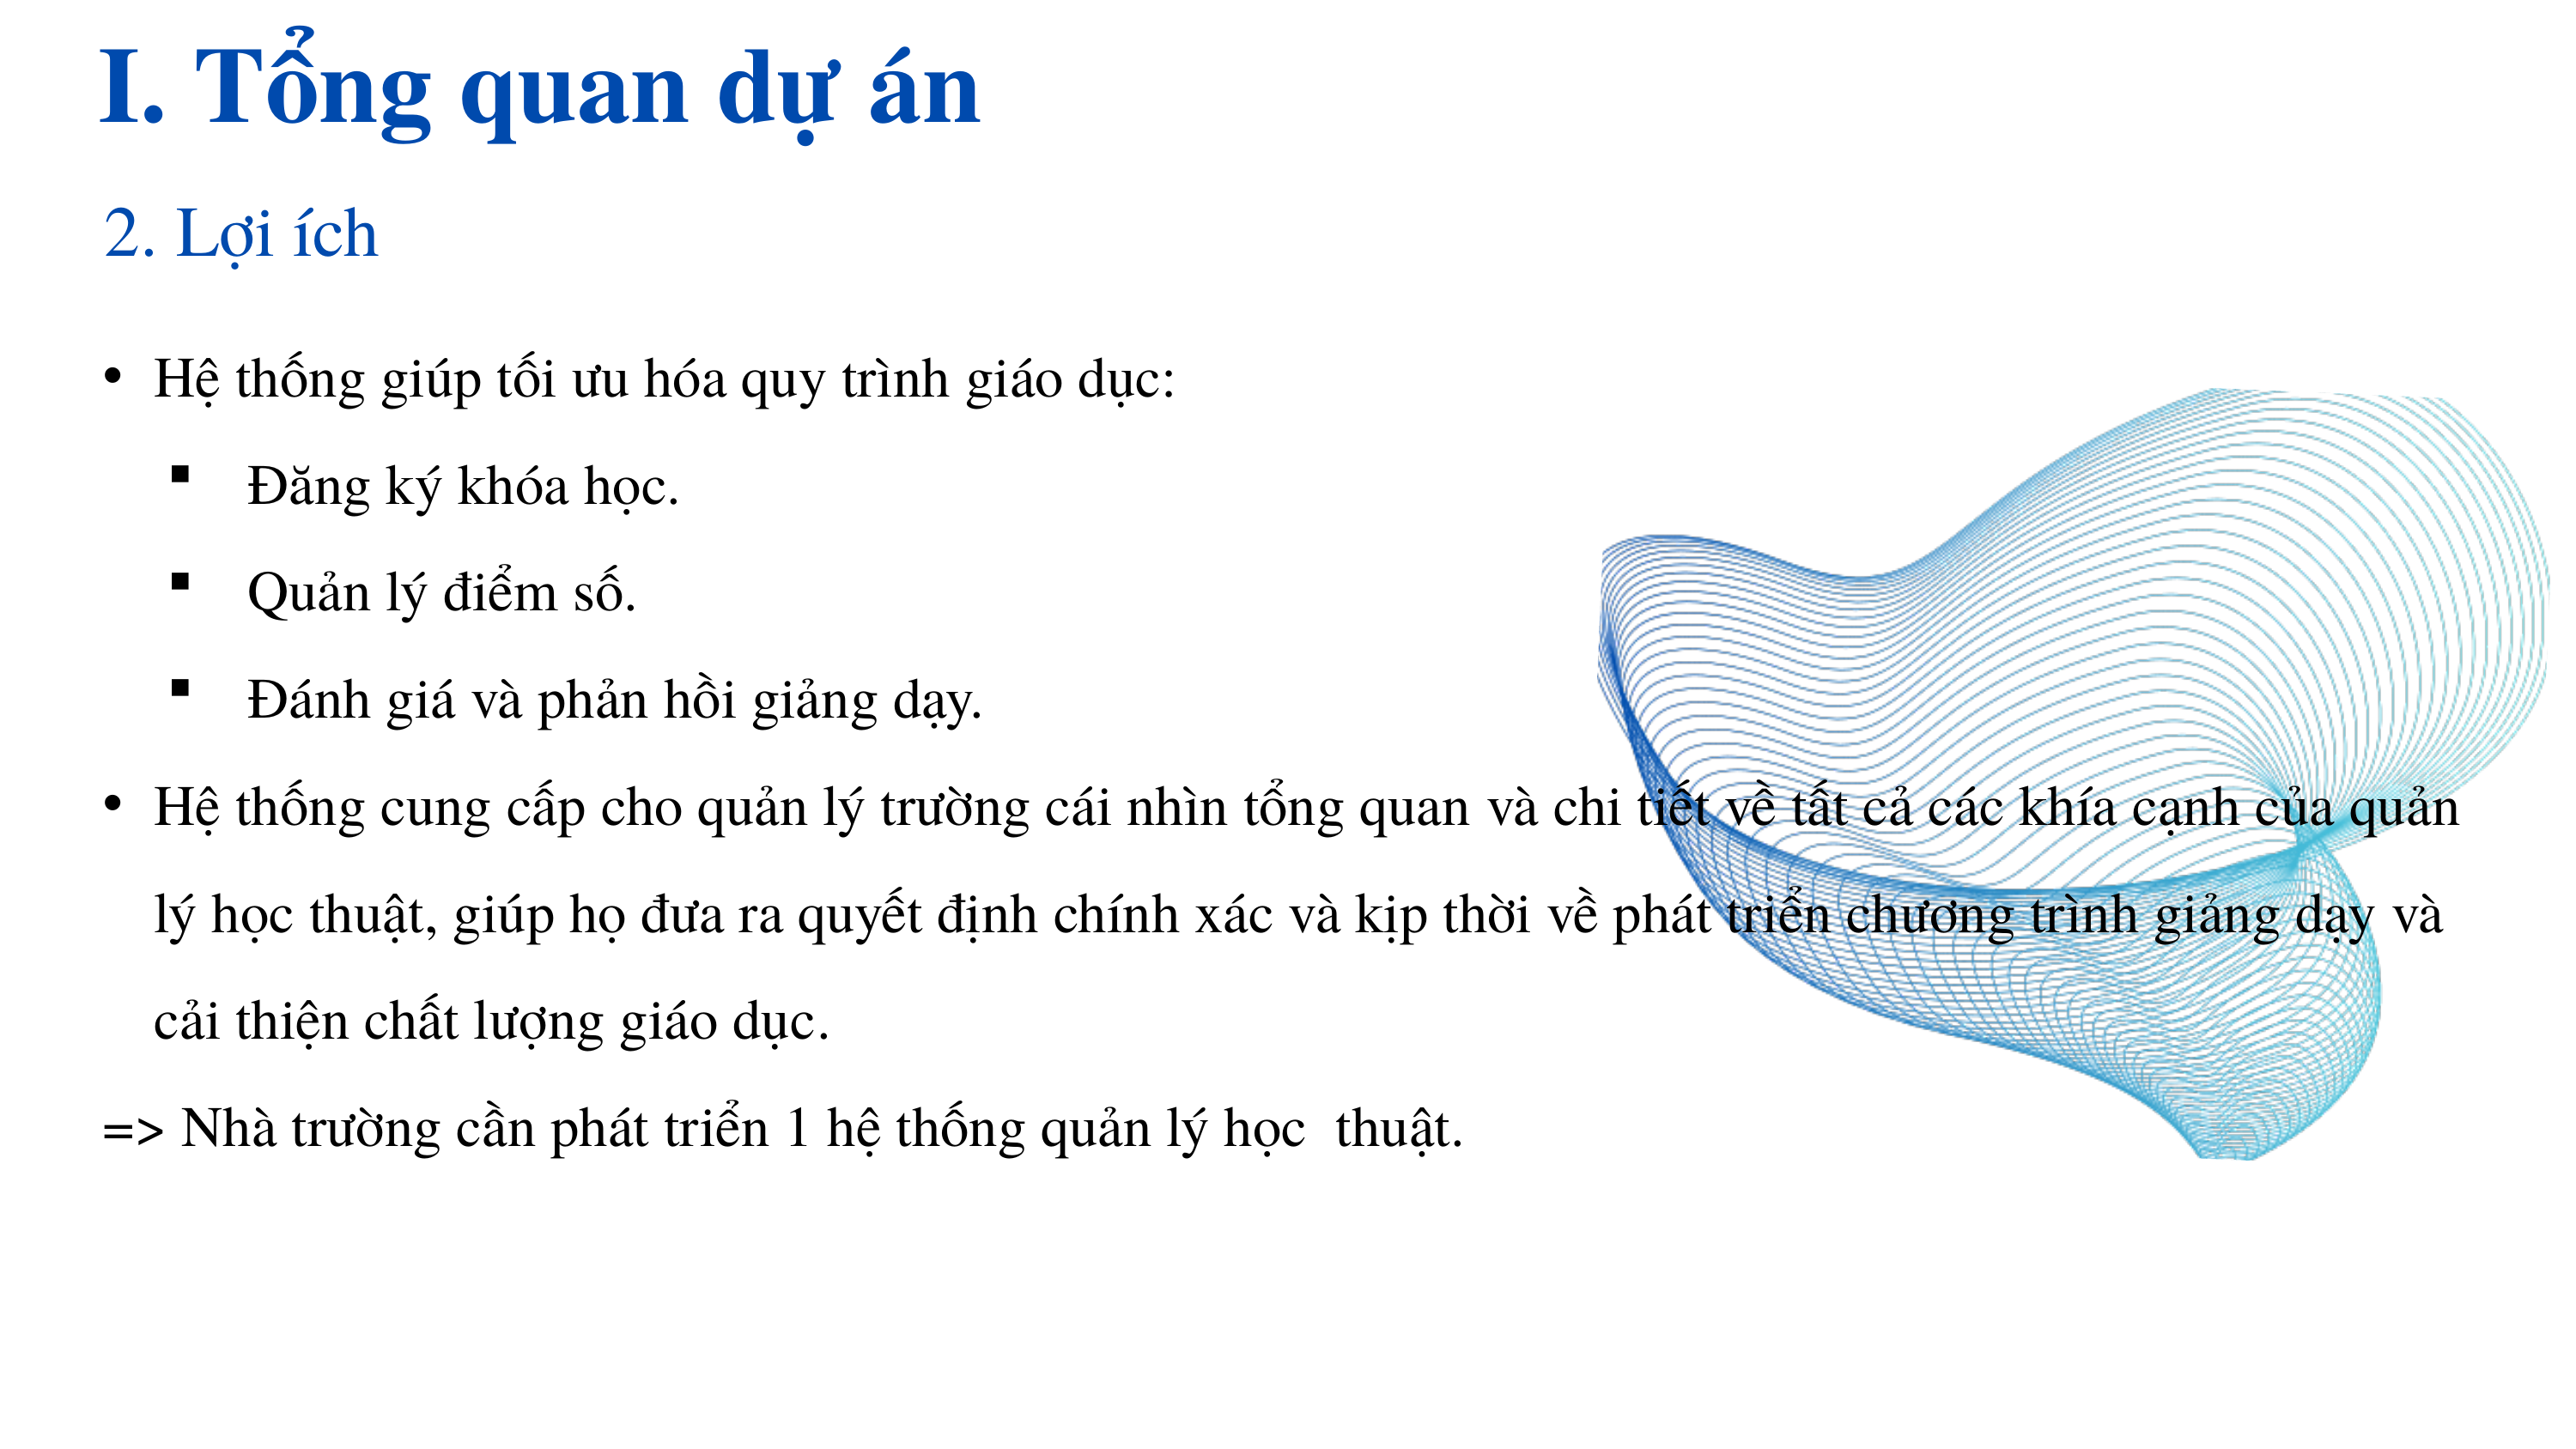

I. Tổng quan dự án
2. Lợi ích
Hệ thống giúp tối ưu hóa quy trình giáo dục:
Đăng ký khóa học.
Quản lý điểm số.
Đánh giá và phản hồi giảng dạy.
Hệ thống cung cấp cho quản lý trường cái nhìn tổng quan và chi tiết về tất cả các khía cạnh của quản lý học thuật, giúp họ đưa ra quyết định chính xác và kịp thời về phát triển chương trình giảng dạy và cải thiện chất lượng giáo dục.
=> Nhà trường cần phát triển 1 hệ thống quản lý học  thuật.